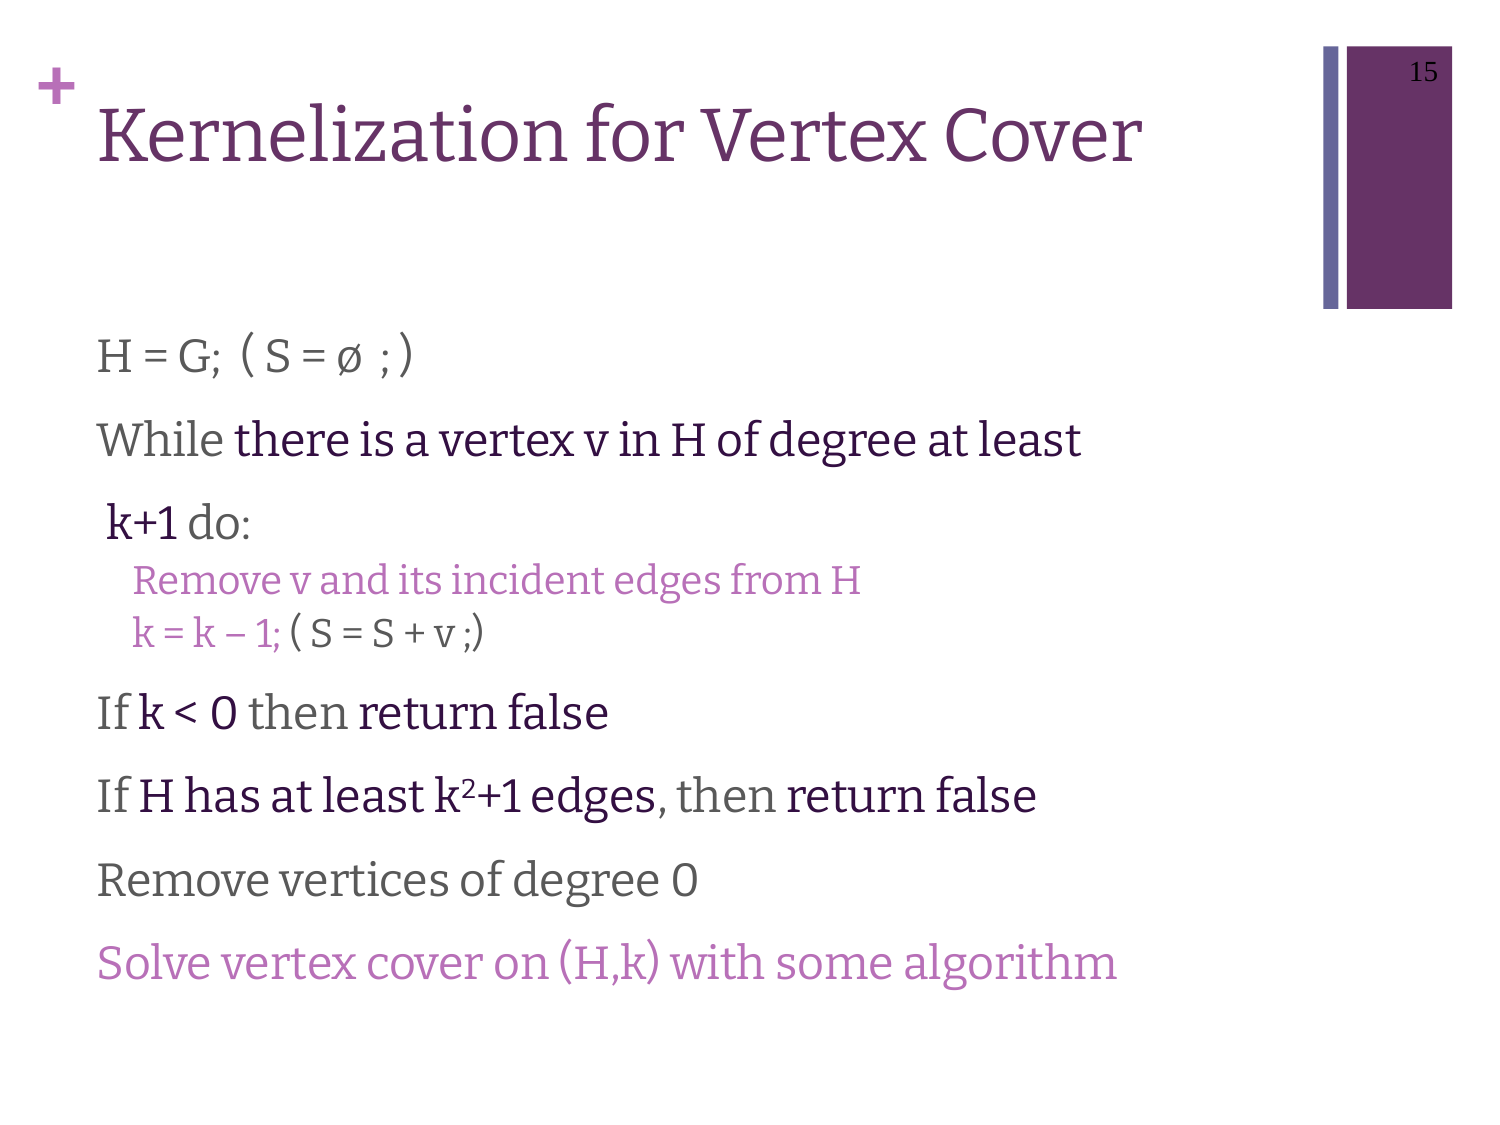

15
# Kernelization for Vertex Cover
H = G;  ( S = ø  ; )
While there is a vertex v in H of degree at least
 k+1 do:
Remove v and its incident edges from H
k = k – 1; ( S = S + v ;)
If k < 0 then return false
If H has at least k2+1 edges, then return false
Remove vertices of degree 0
Solve vertex cover on (H,k) with some algorithm